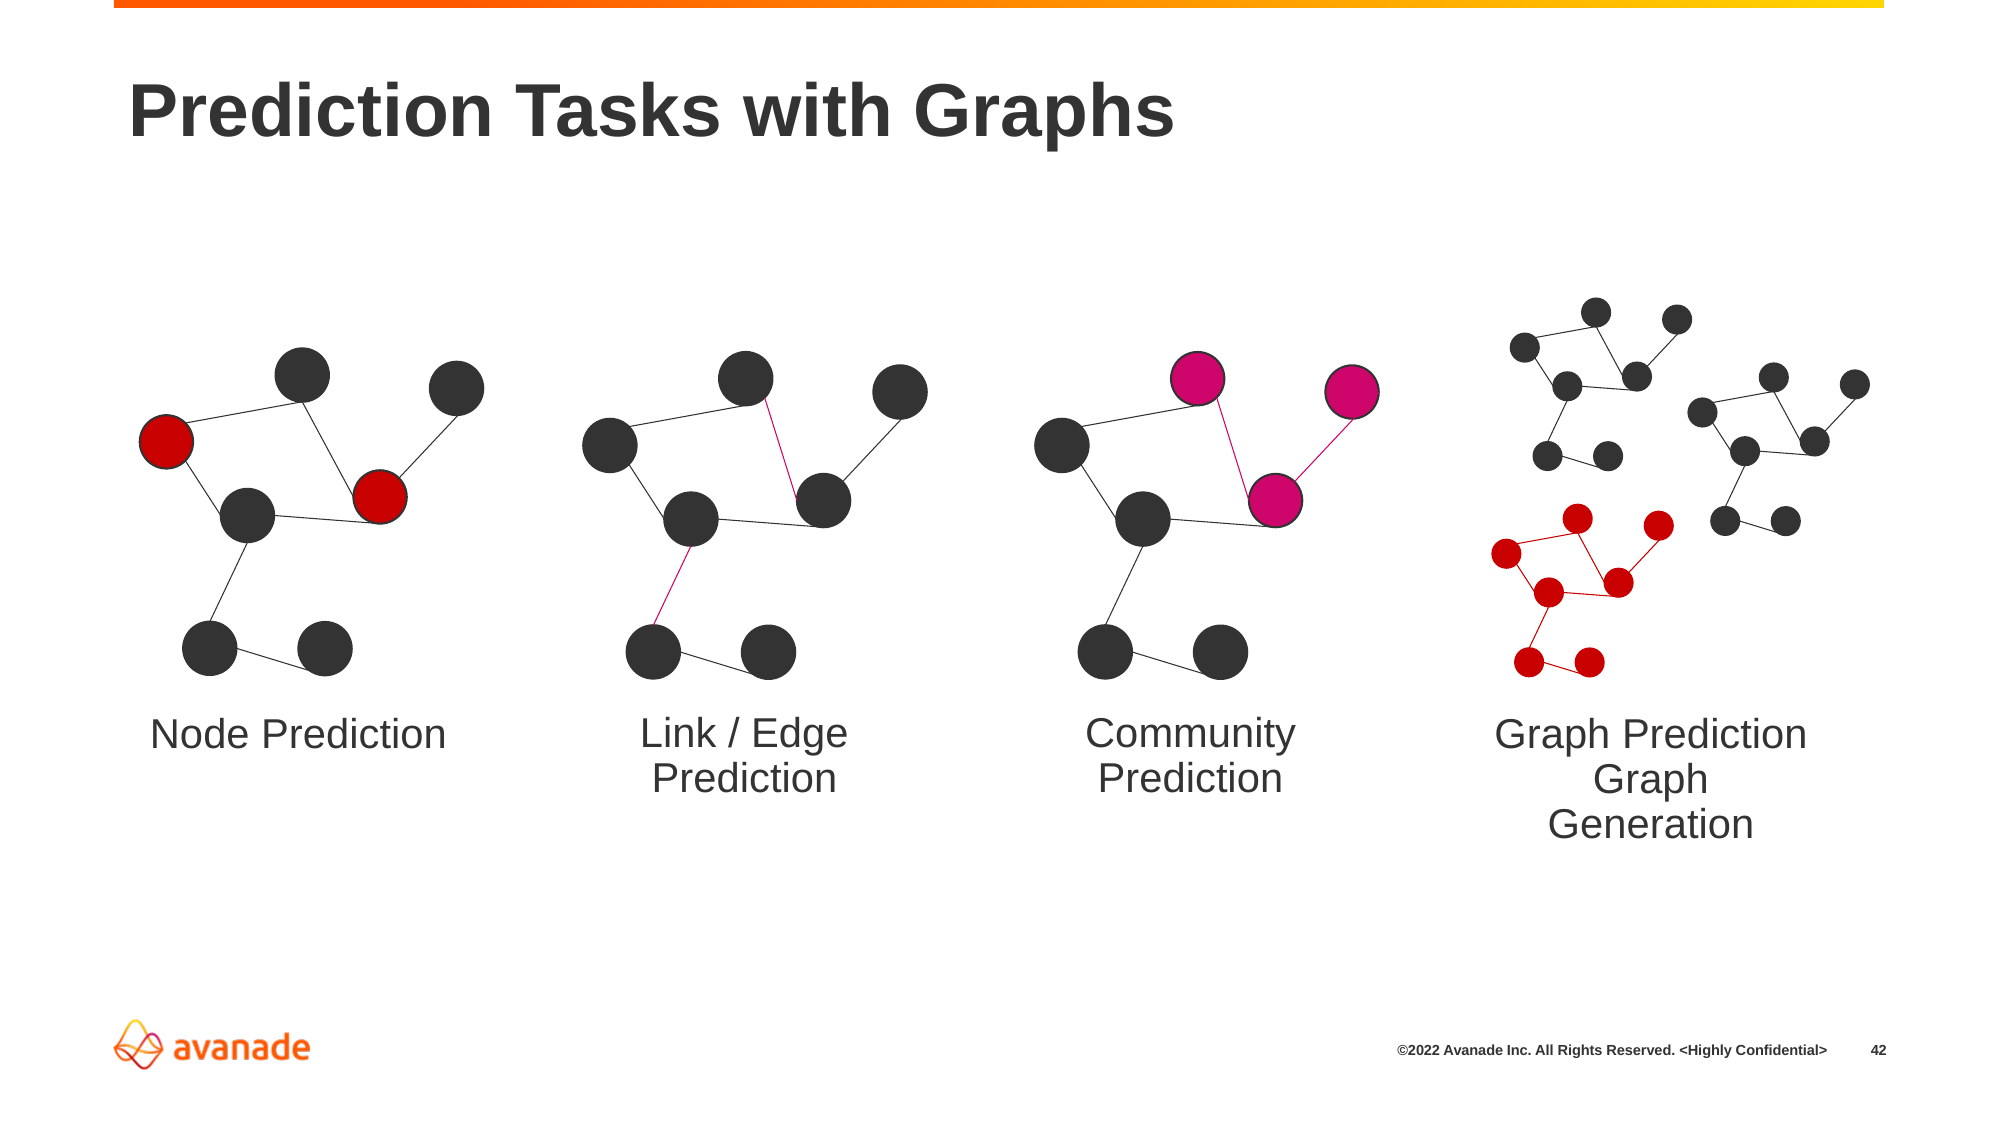

# Prediction Tasks with Graphs

Link / Edge Prediction
Community Prediction
Node Prediction
Graph Prediction
Graph Generation